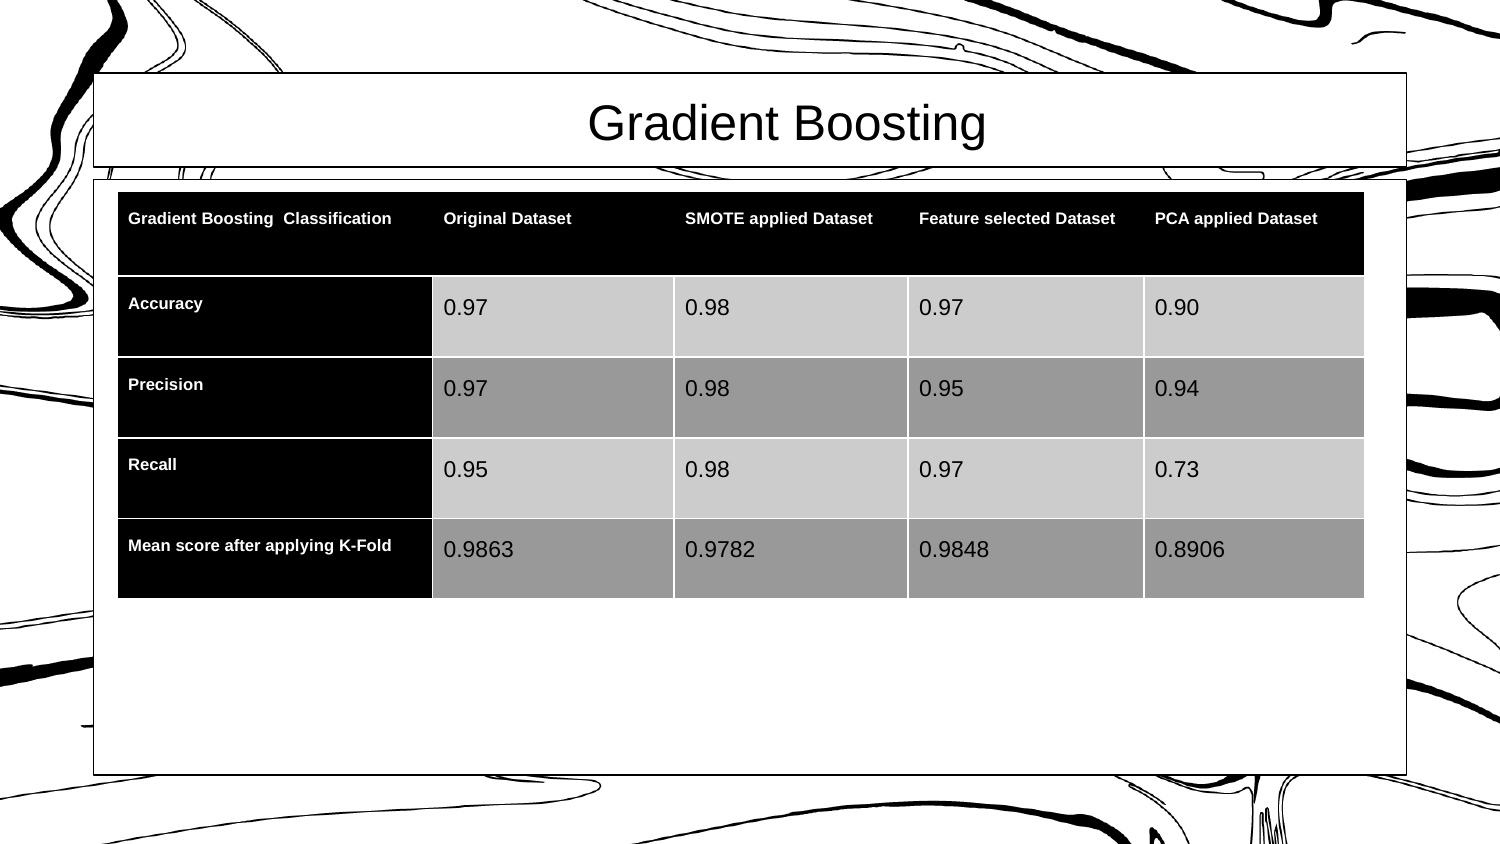

# Gradient Boosting
| Gradient Boosting Classification | Original Dataset | SMOTE applied Dataset | Feature selected Dataset | PCA applied Dataset |
| --- | --- | --- | --- | --- |
| Accuracy | 0.97 | 0.98 | 0.97 | 0.90 |
| Precision | 0.97 | 0.98 | 0.95 | 0.94 |
| Recall | 0.95 | 0.98 | 0.97 | 0.73 |
| Mean score after applying K-Fold | 0.9863 | 0.9782 | 0.9848 | 0.8906 |